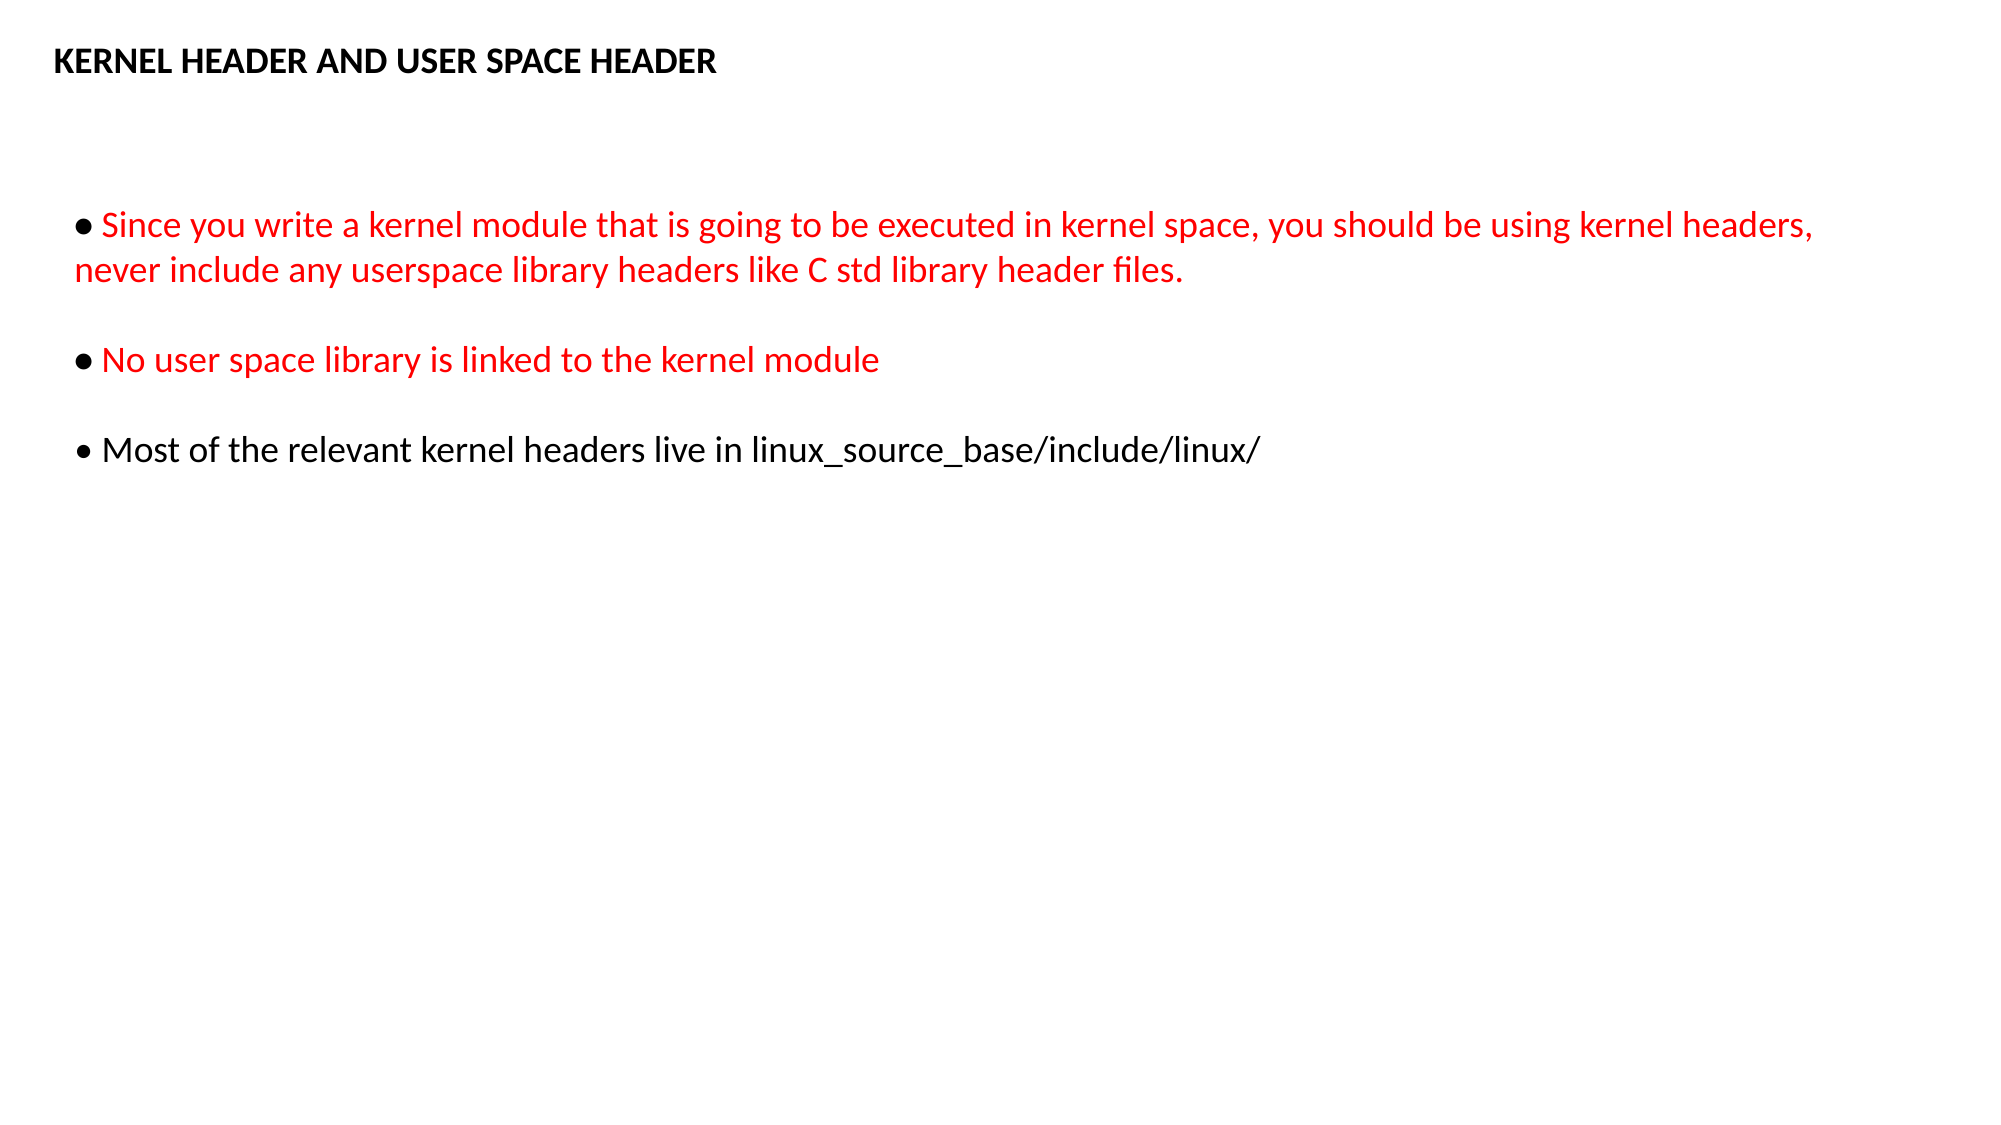

KERNEL HEADER AND USER SPACE HEADER
• Since you write a kernel module that is going to be executed in kernel space, you should be using kernel headers, never include any userspace library headers like C std library header files.
• No user space library is linked to the kernel module
• Most of the relevant kernel headers live in linux_source_base/include/linux/